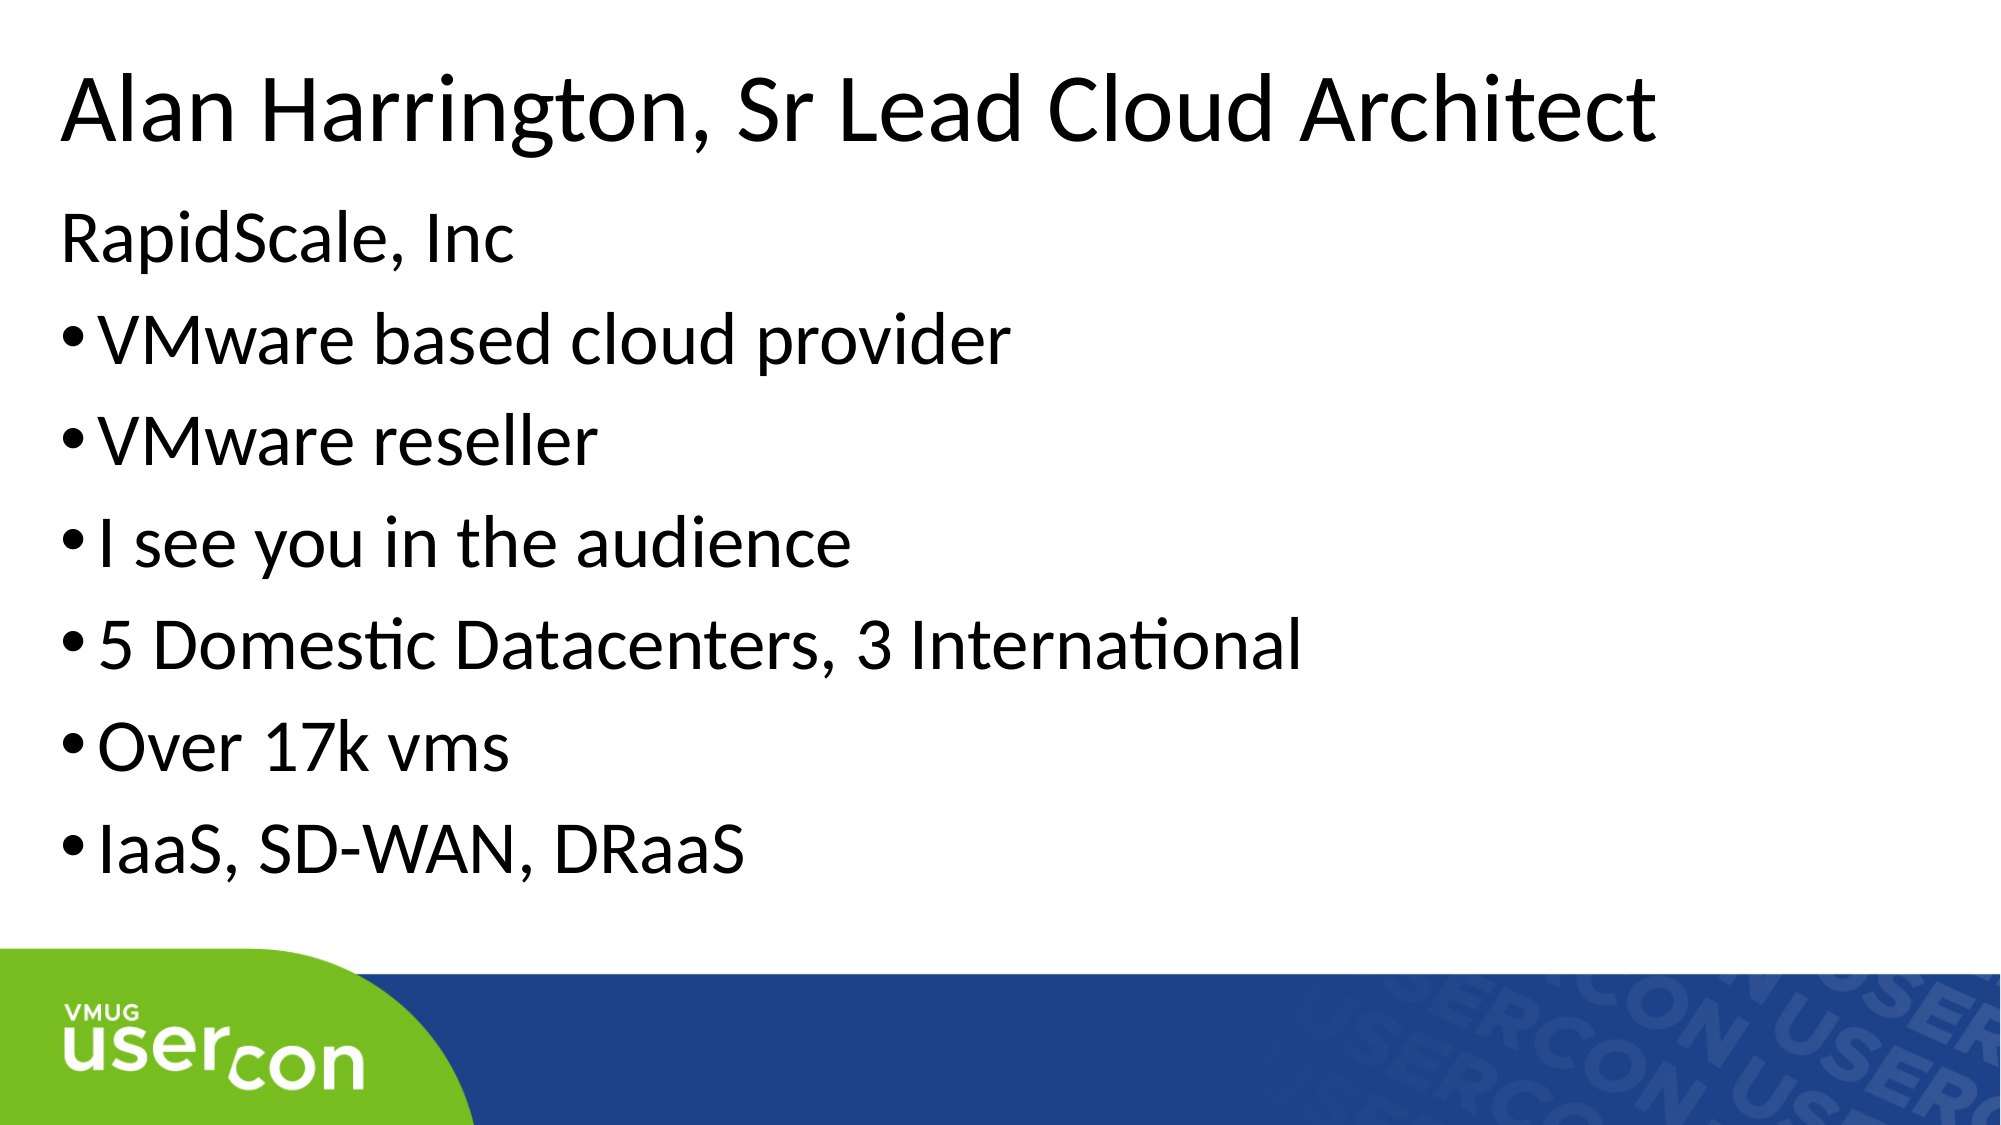

# Alan Harrington, Sr Lead Cloud Architect
RapidScale, Inc
VMware based cloud provider
VMware reseller
I see you in the audience
5 Domestic Datacenters, 3 International
Over 17k vms
IaaS, SD-WAN, DRaaS